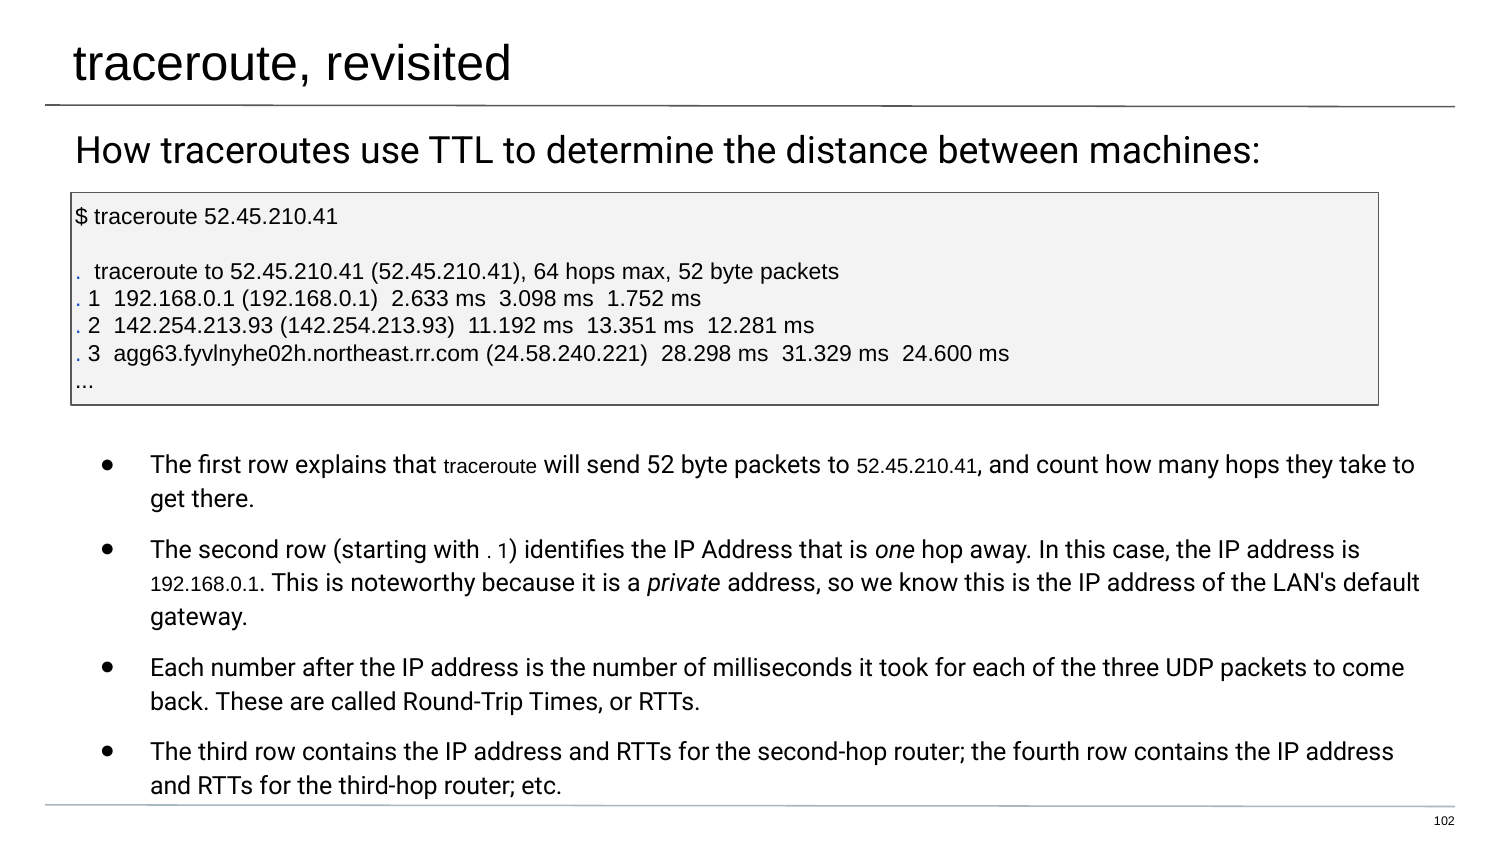

# traceroute, revisited
How traceroutes use TTL to determine the distance between machines:

$ traceroute 52.45.210.41

.  traceroute to 52.45.210.41 (52.45.210.41), 64 hops max, 52 byte packets
. 1  192.168.0.1 (192.168.0.1)  2.633 ms  3.098 ms  1.752 ms
. 2  142.254.213.93 (142.254.213.93)  11.192 ms  13.351 ms  12.281 ms
. 3  agg63.fyvlnyhe02h.northeast.rr.com (24.58.240.221)  28.298 ms  31.329 ms  24.600 ms
...

The first row explains that traceroute will send 52 byte packets to 52.45.210.41, and count how many hops they take to get there.
The second row (starting with . 1) identifies the IP Address that is one hop away. In this case, the IP address is 192.168.0.1. This is noteworthy because it is a private address, so we know this is the IP address of the LAN's default gateway.
Each number after the IP address is the number of milliseconds it took for each of the three UDP packets to come back. These are called Round-Trip Times, or RTTs.
The third row contains the IP address and RTTs for the second-hop router; the fourth row contains the IP address and RTTs for the third-hop router; etc.

102